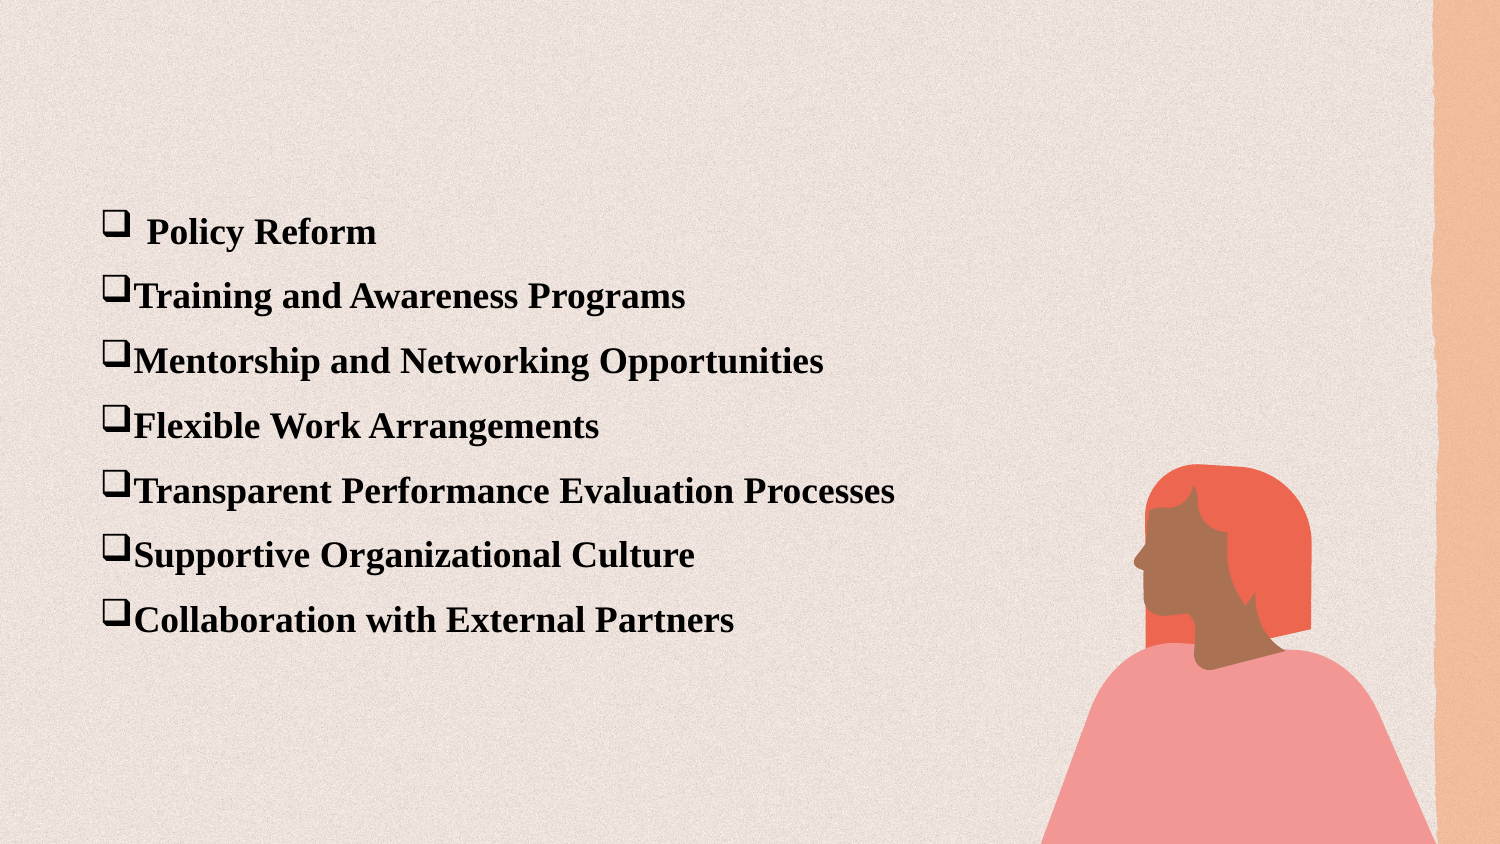

Policy Reform
Training and Awareness Programs
Mentorship and Networking Opportunities
Flexible Work Arrangements
Transparent Performance Evaluation Processes
Supportive Organizational Culture
Collaboration with External Partners